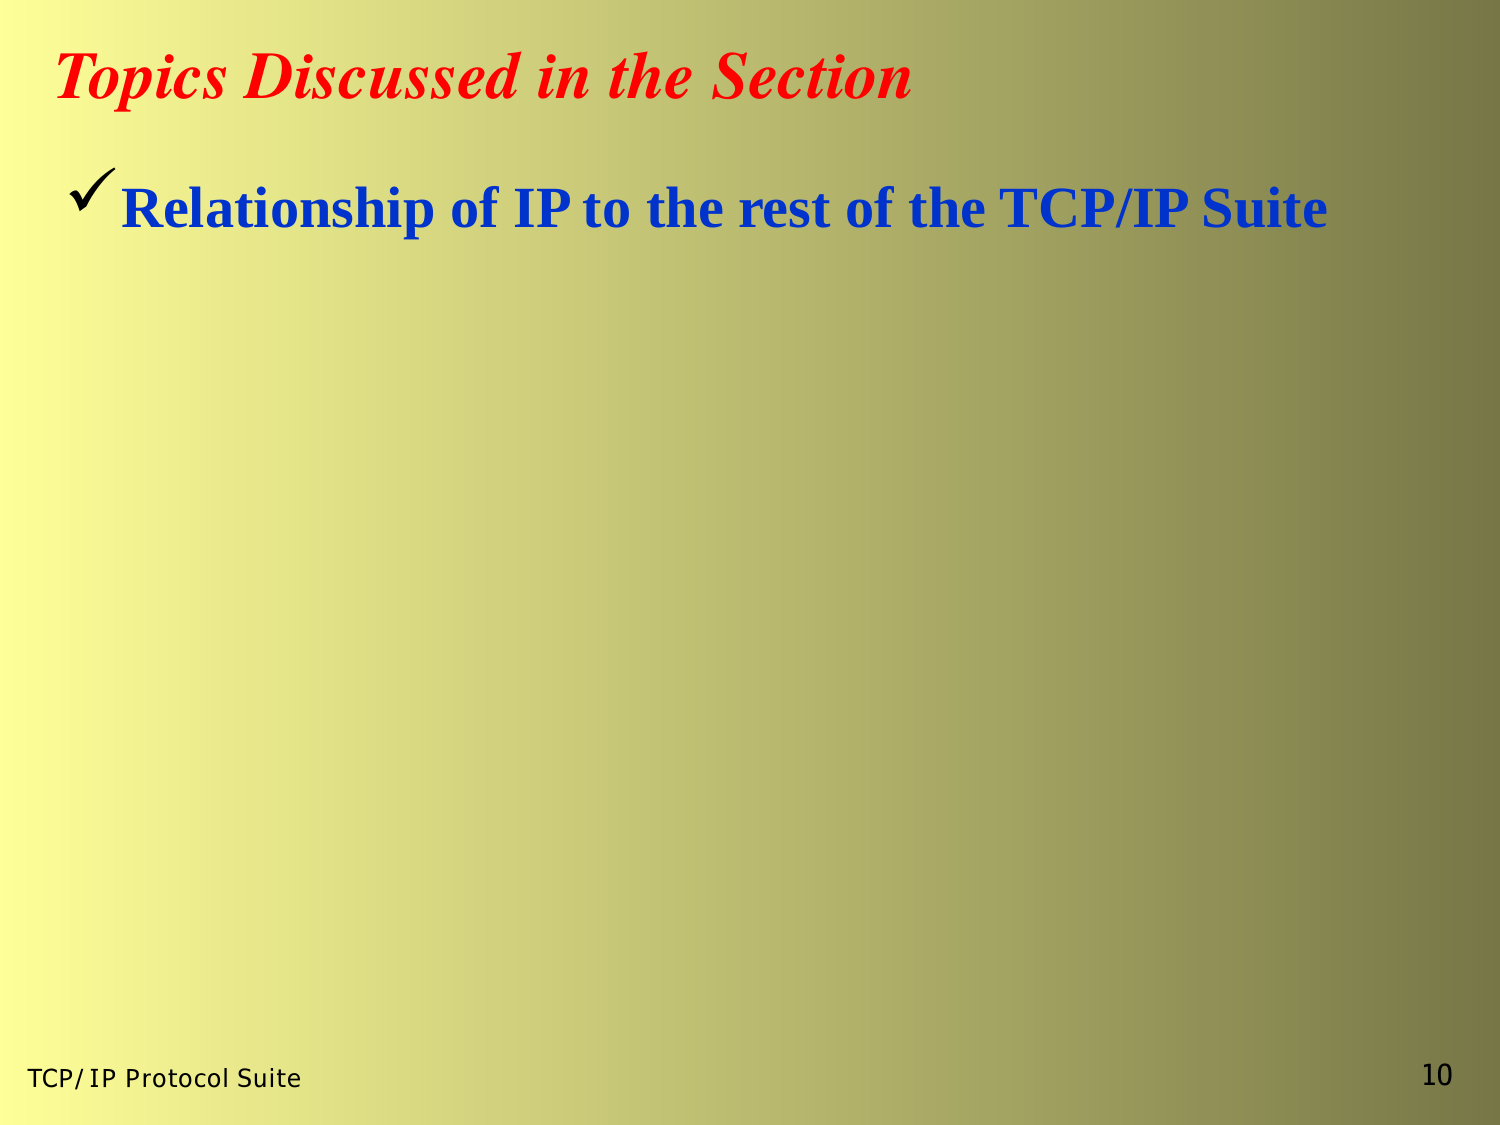

Topics Discussed in the Section
Relationship of IP to the rest of the TCP/IP Suite

10
TCP/IP Protocol Suite